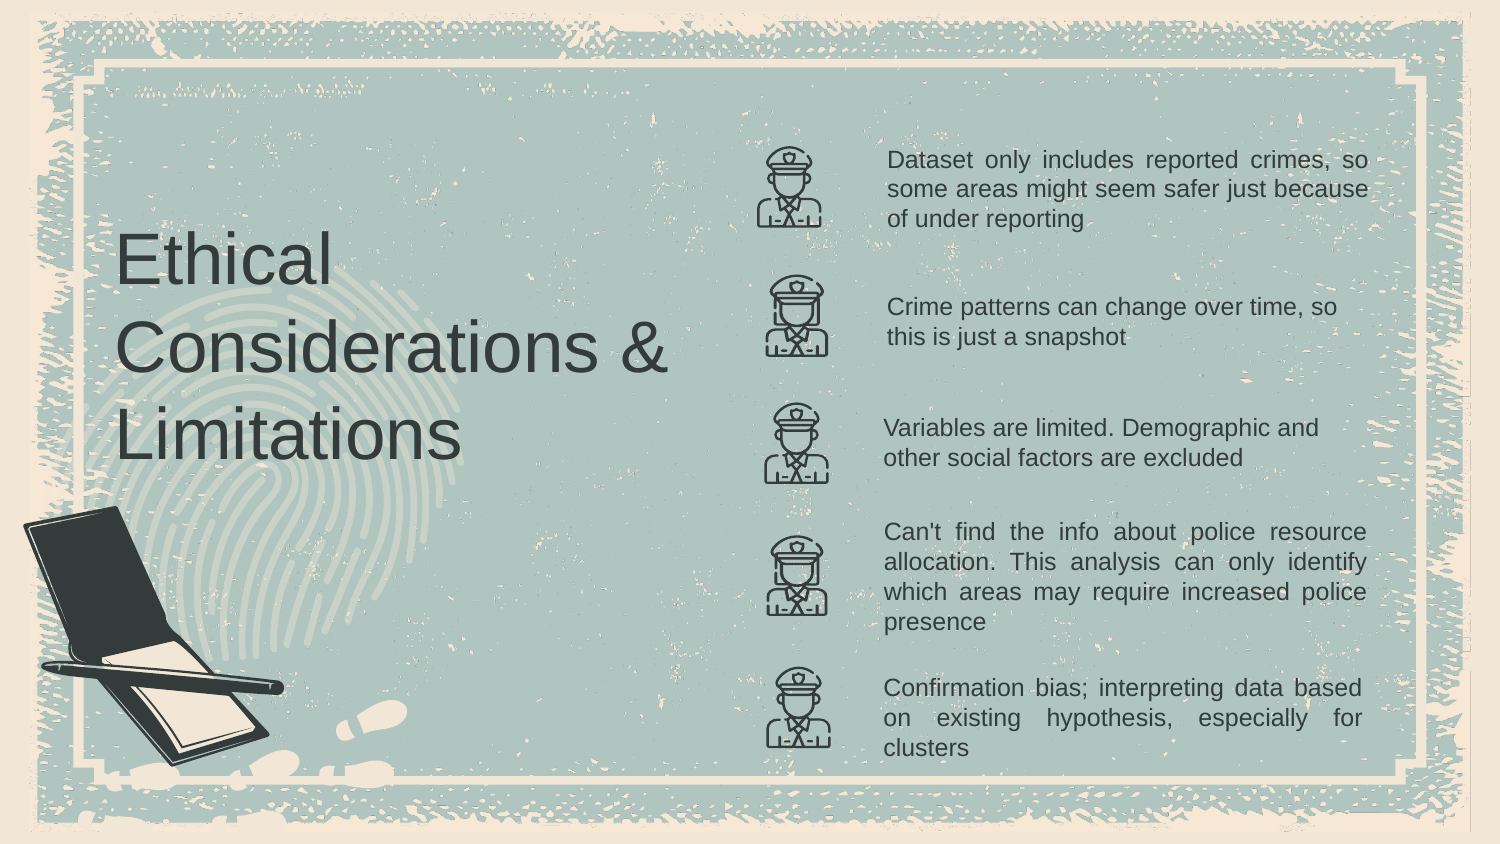

Dataset only includes reported crimes, so some areas might seem safer just because of under reporting
Ethical Considerations & Limitations

Crime patterns can change over time, so this is just a snapshot
Variables are limited. Demographic and other social factors are excluded

Can't find the info about police resource allocation. This analysis can only identify which areas may require increased police presence

Confirmation bias; interpreting data based on existing hypothesis, especially for clusters